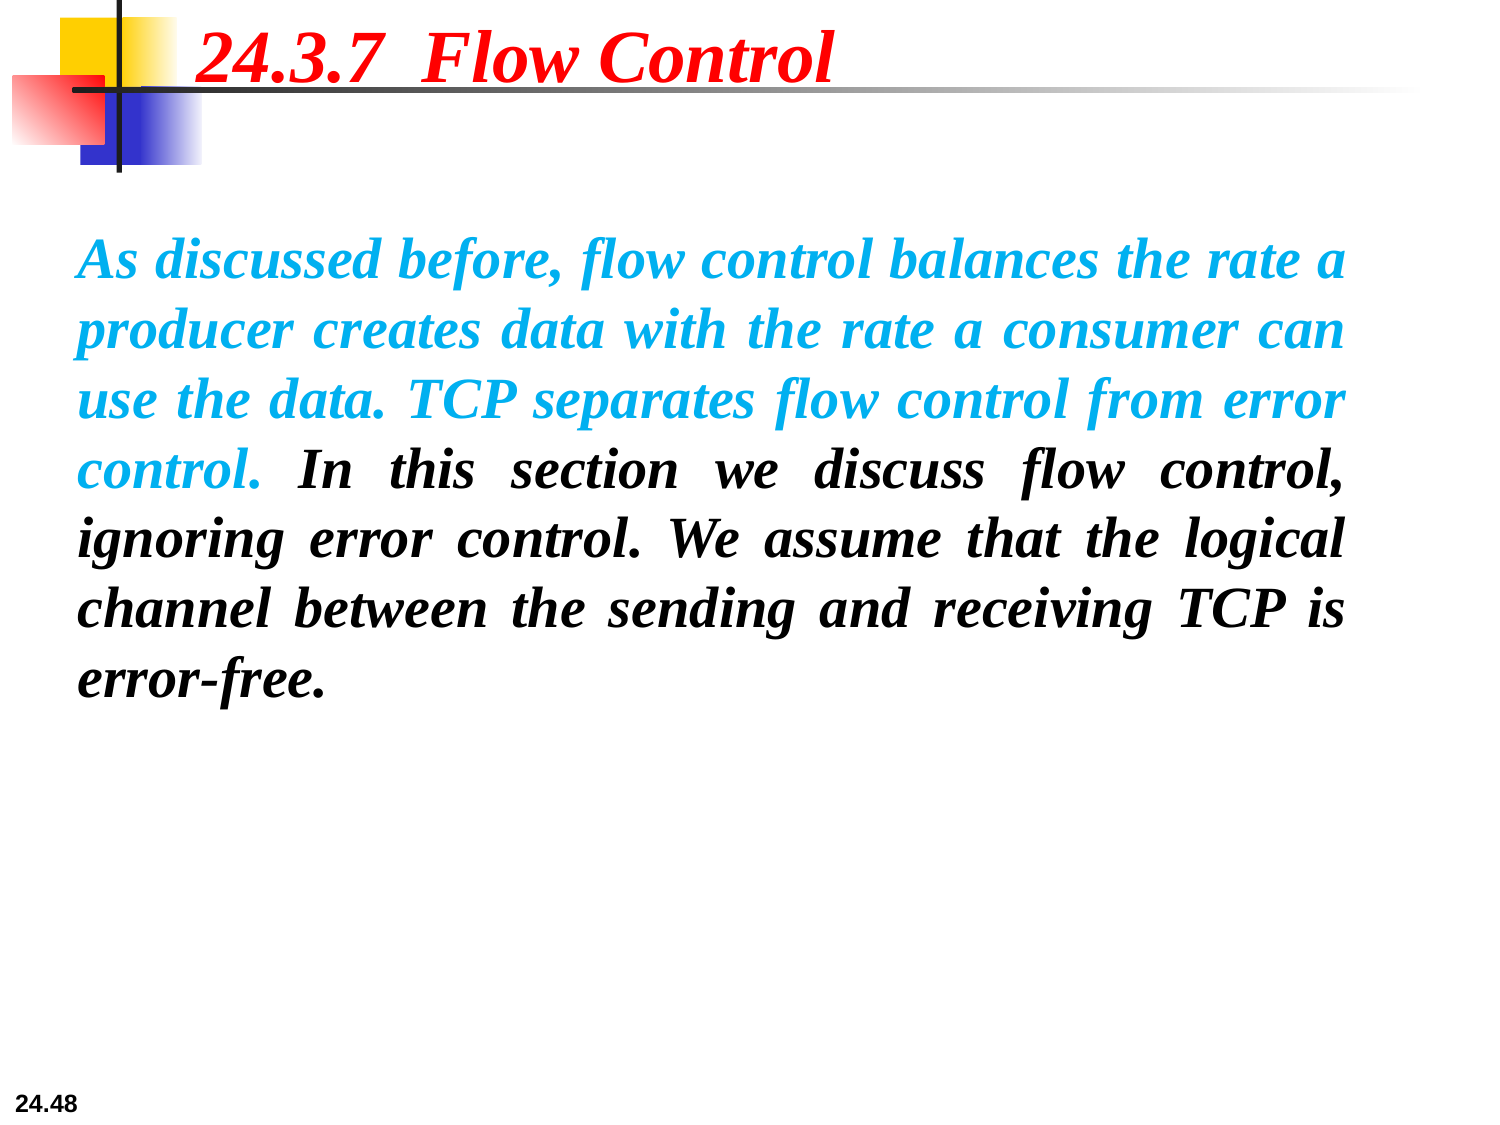

24.3.7  Flow Control

As discussed before, flow control balances the rate a producer creates data with the rate a consumer can use the data. TCP separates flow control from error control. In this section we discuss flow control, ignoring error control. We assume that the logical channel between the sending and receiving TCP is error-free.
24.48